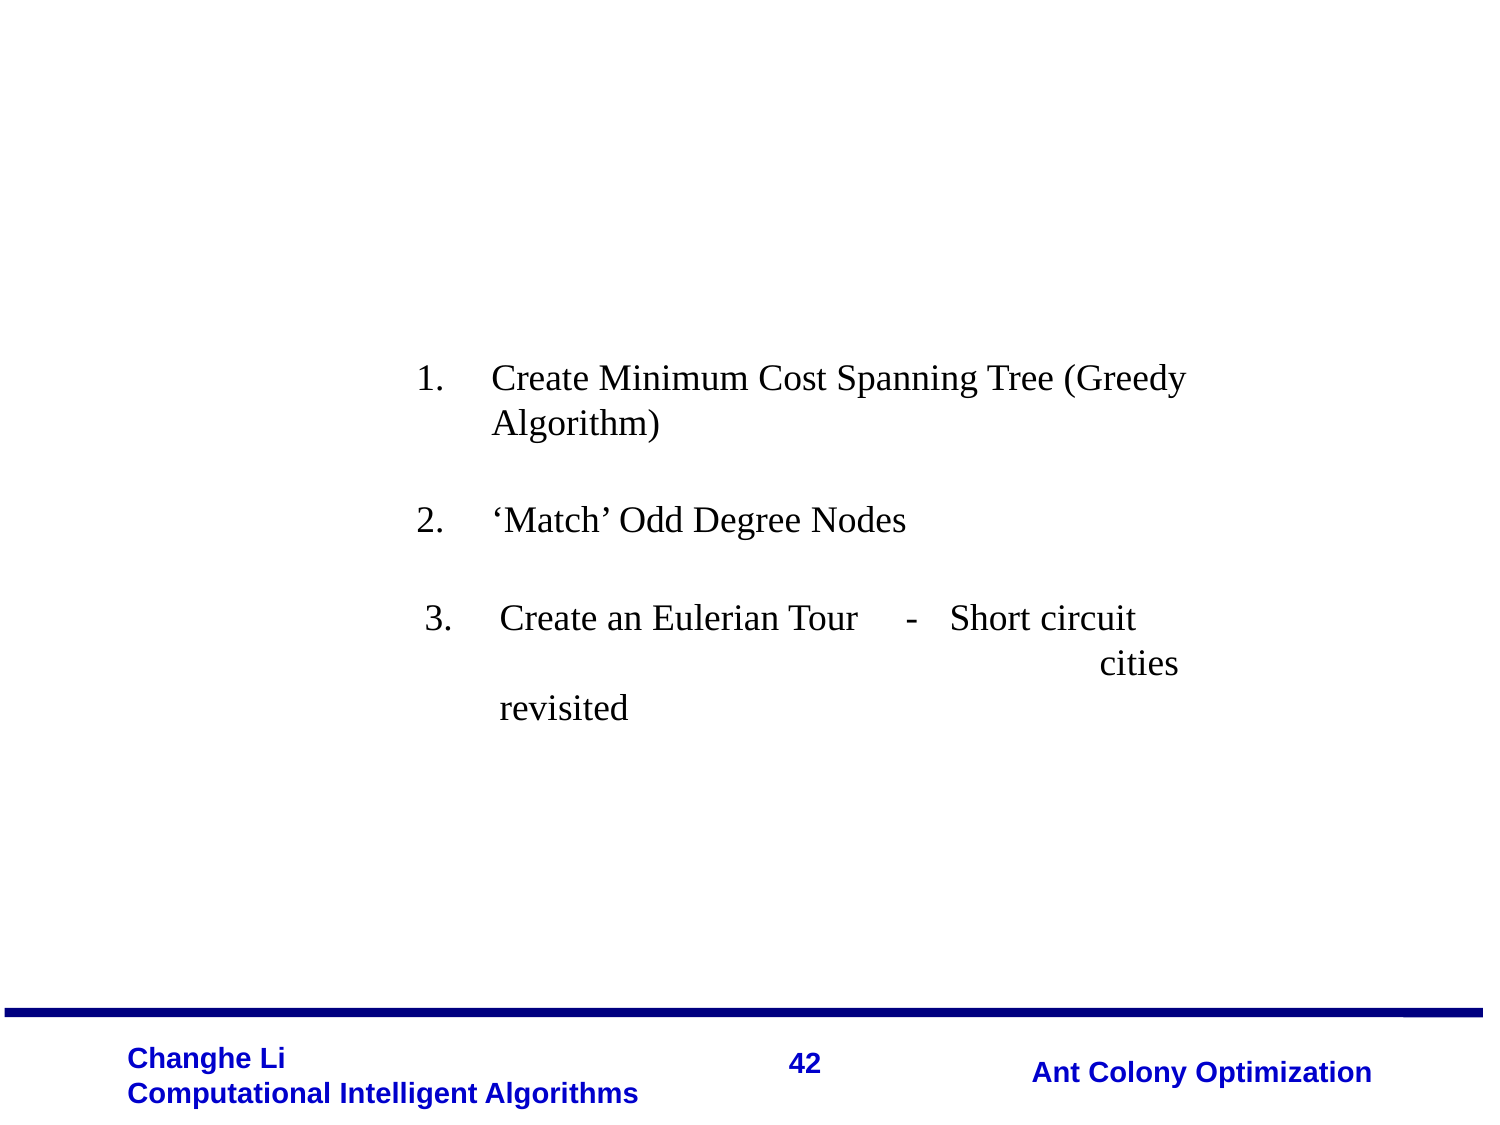

Create Minimum Cost Spanning Tree (Greedy Algorithm)
‘Match’ Odd Degree Nodes
Create an Eulerian Tour     - 	Short circuit
					cities revisited